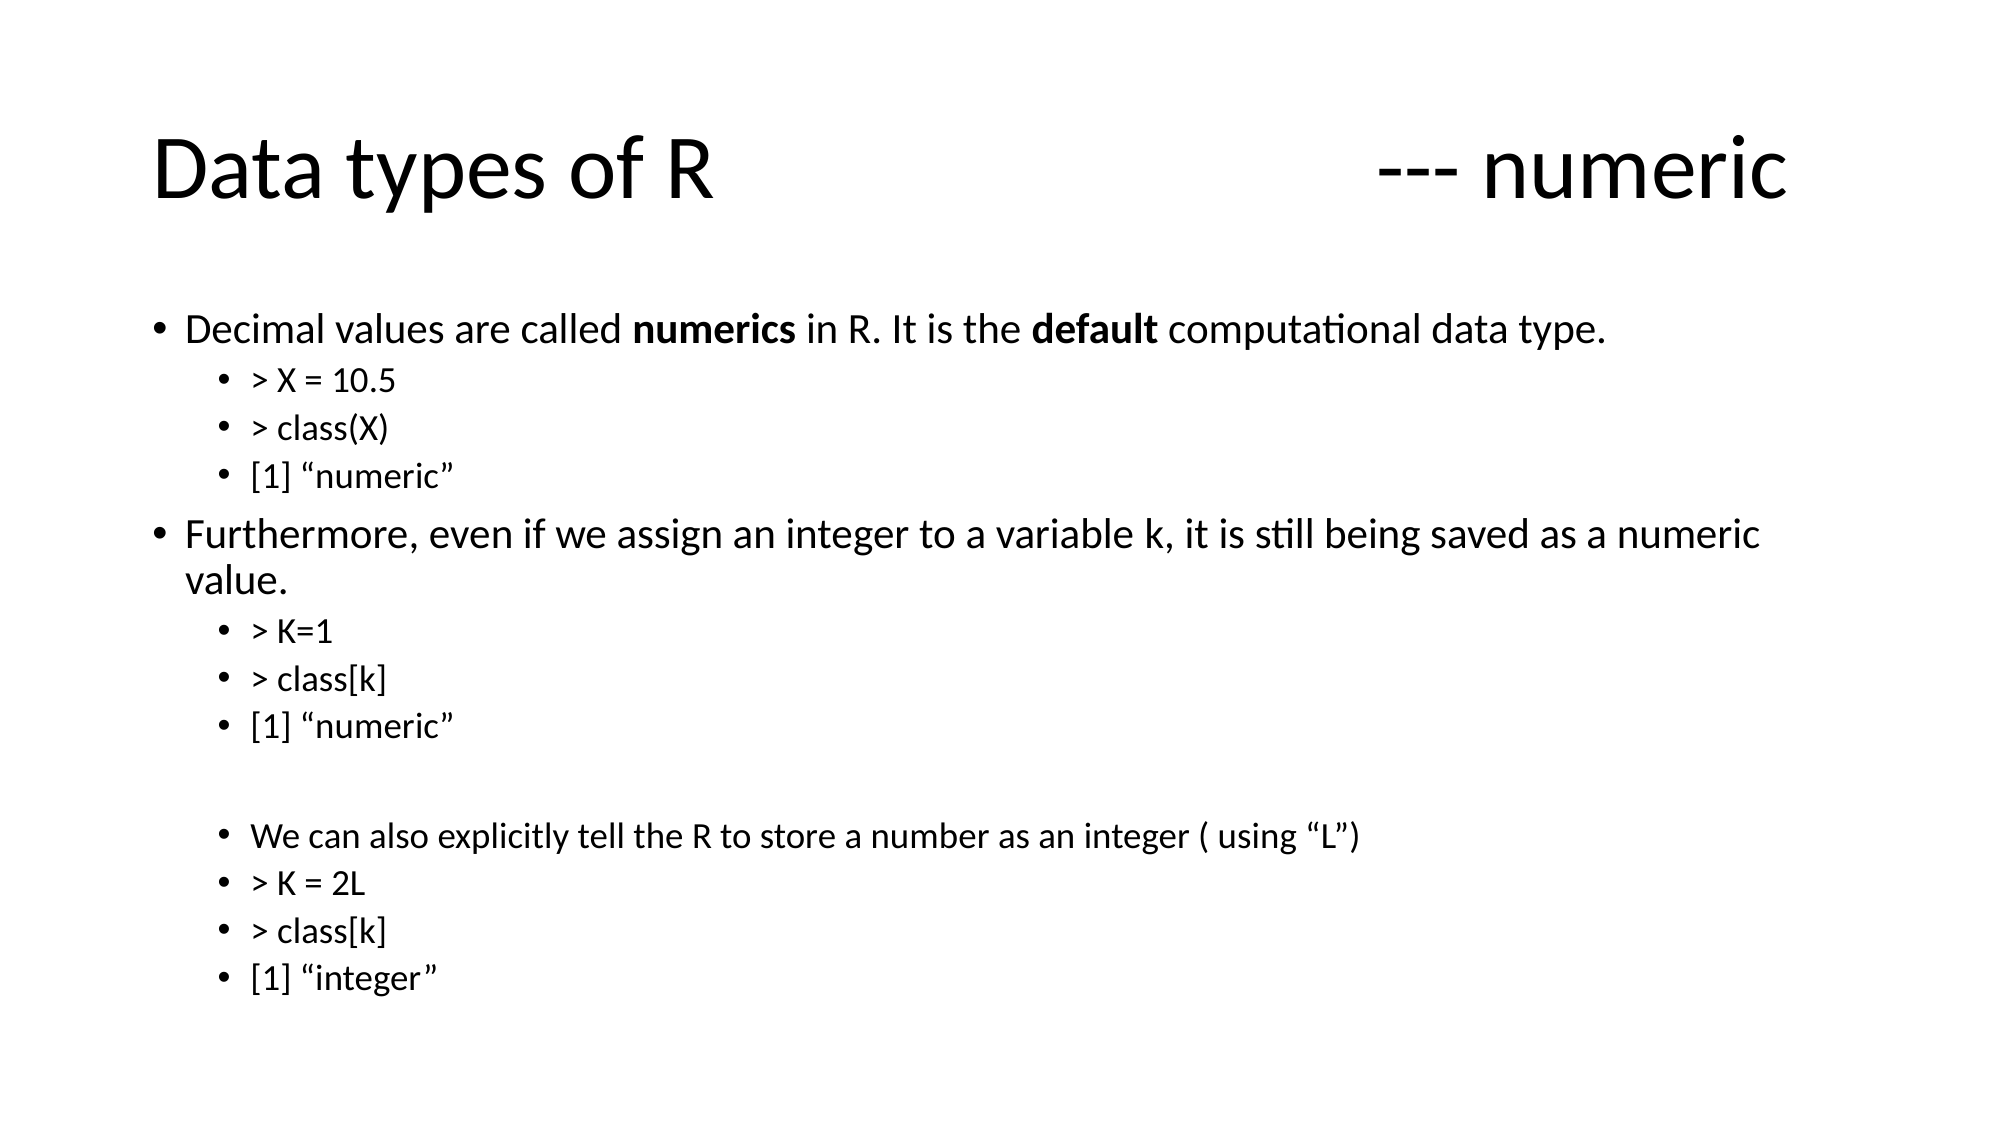

# Data types of R                                --- numeric
Decimal values are called numerics in R. It is the default computational data type.
> X = 10.5
> class(X)
[1] “numeric”
Furthermore, even if we assign an integer to a variable k, it is still being saved as a numeric value.
> K=1
> class[k]
[1] “numeric”

We can also explicitly tell the R to store a number as an integer ( using “L”)
> K = 2L
> class[k]
[1] “integer”